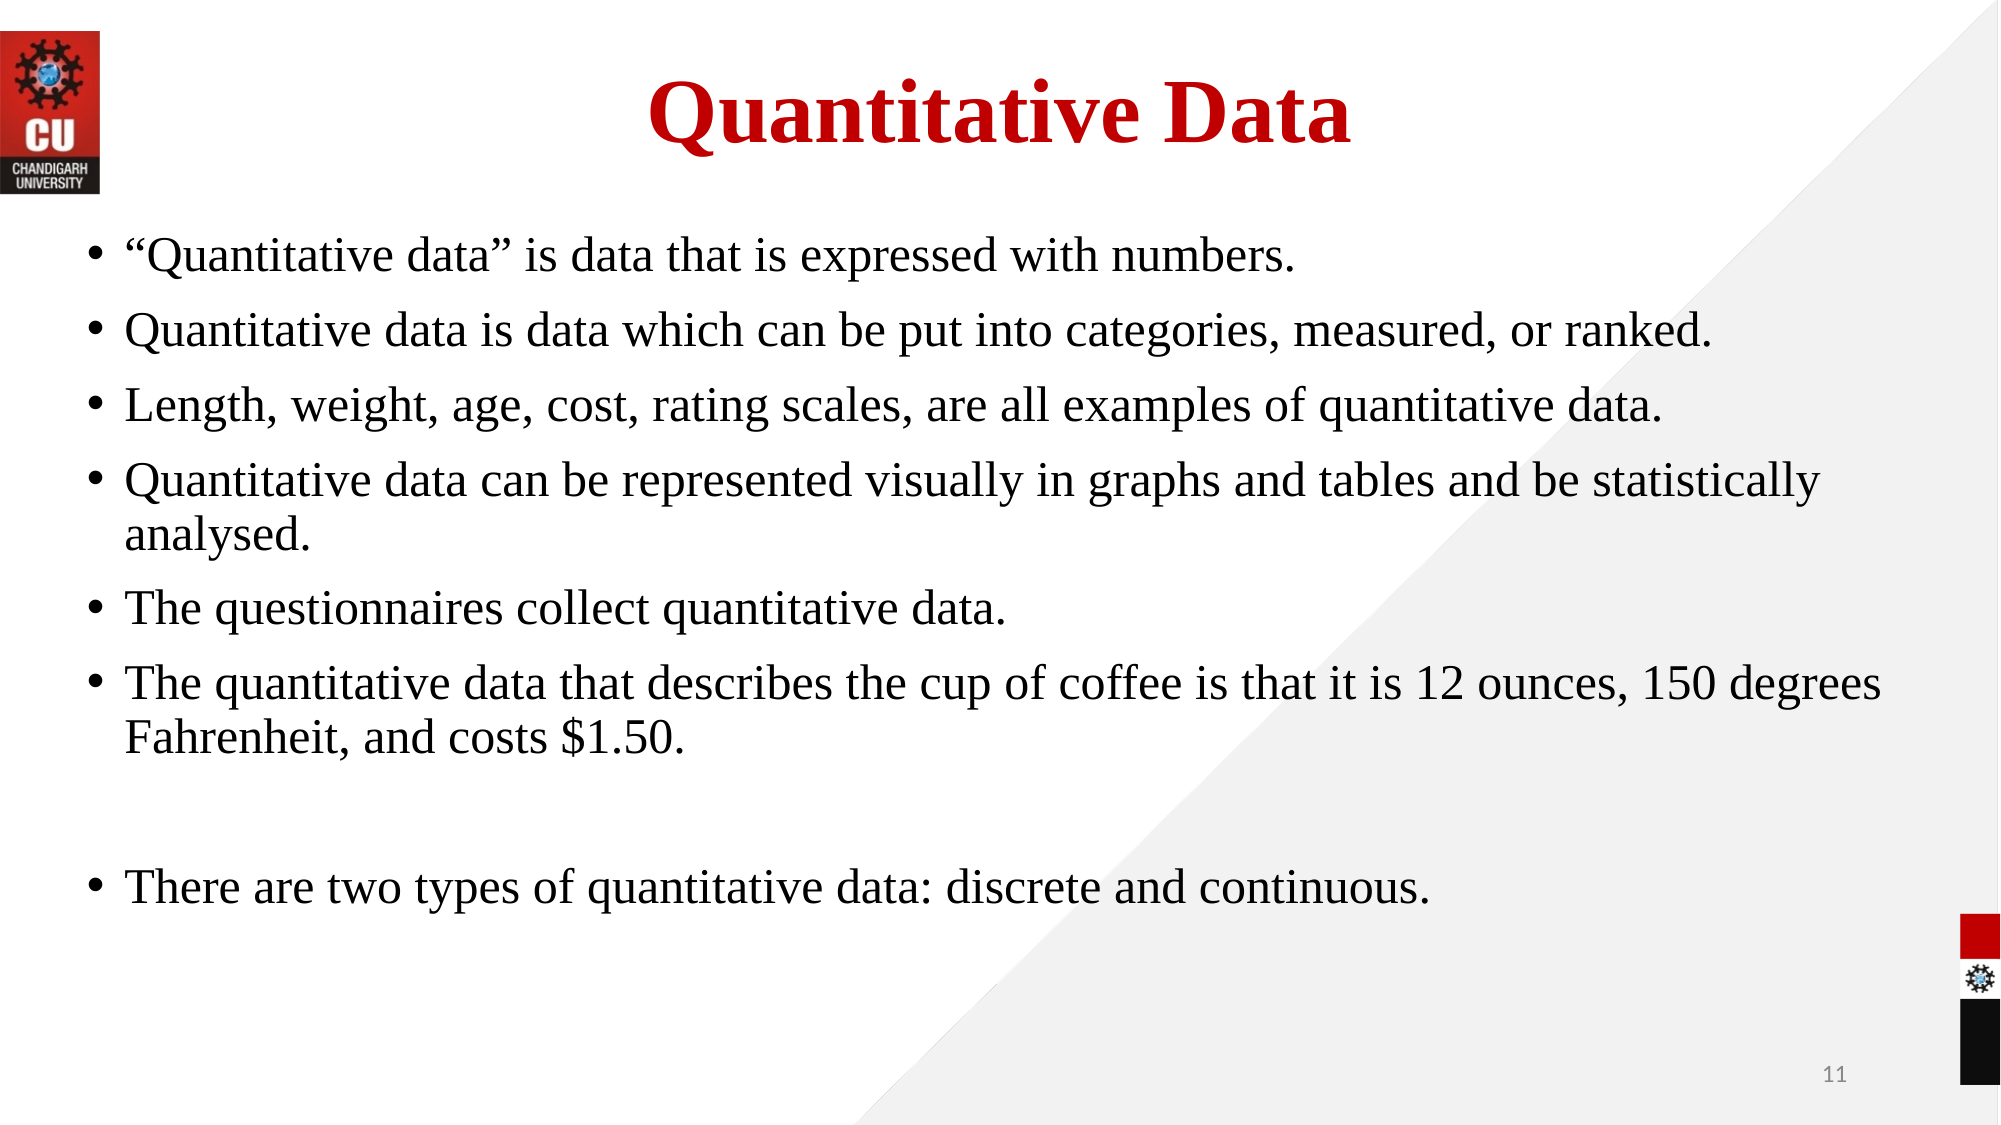

# Quantitative Data
“Quantitative data” is data that is expressed with numbers.
Quantitative data is data which can be put into categories, measured, or ranked.
Length, weight, age, cost, rating scales, are all examples of quantitative data.
Quantitative data can be represented visually in graphs and tables and be statistically analysed.
The questionnaires collect quantitative data.
The quantitative data that describes the cup of coffee is that it is 12 ounces, 150 degrees Fahrenheit, and costs $1.50.

There are two types of quantitative data: discrete and continuous.
11